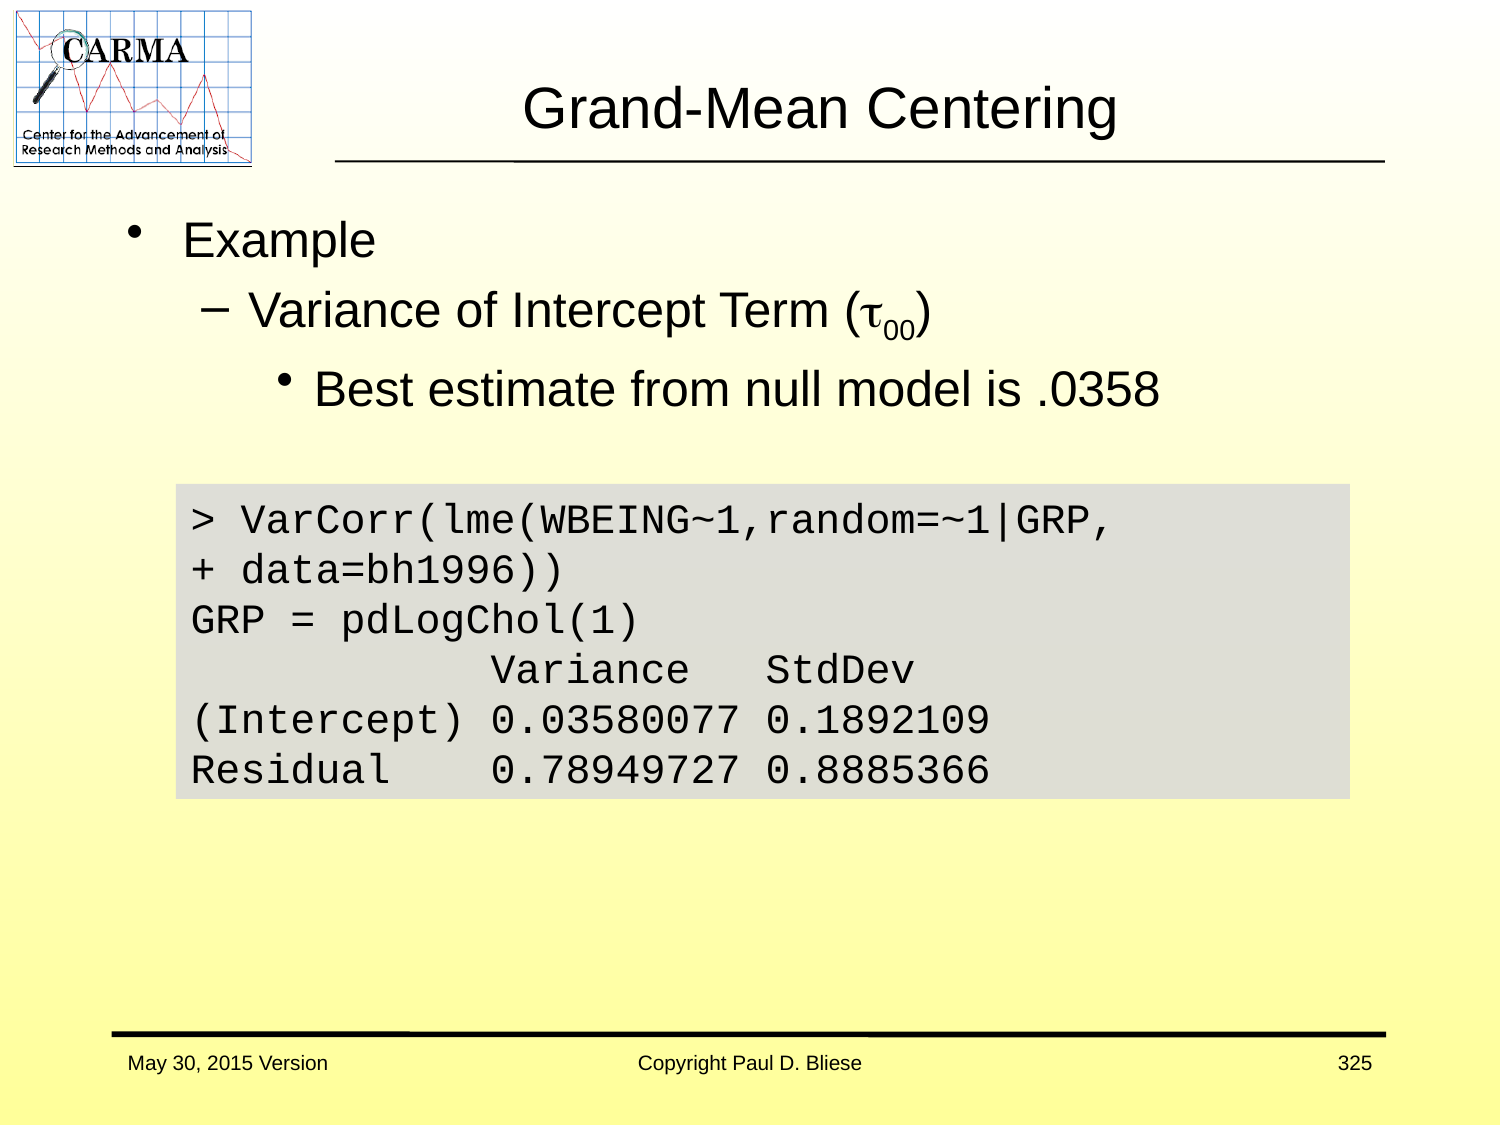

# Grand-Mean Centering
Example
Variance of Intercept Term (τ00)
Best estimate from null model is .0358
> VarCorr(lme(WBEING~1,random=~1|GRP,
+ data=bh1996))
GRP = pdLogChol(1)
            Variance   StdDev
(Intercept) 0.03580077 0.1892109
Residual    0.78949727 0.8885366
May 30, 2015 Version
Copyright Paul D. Bliese
325